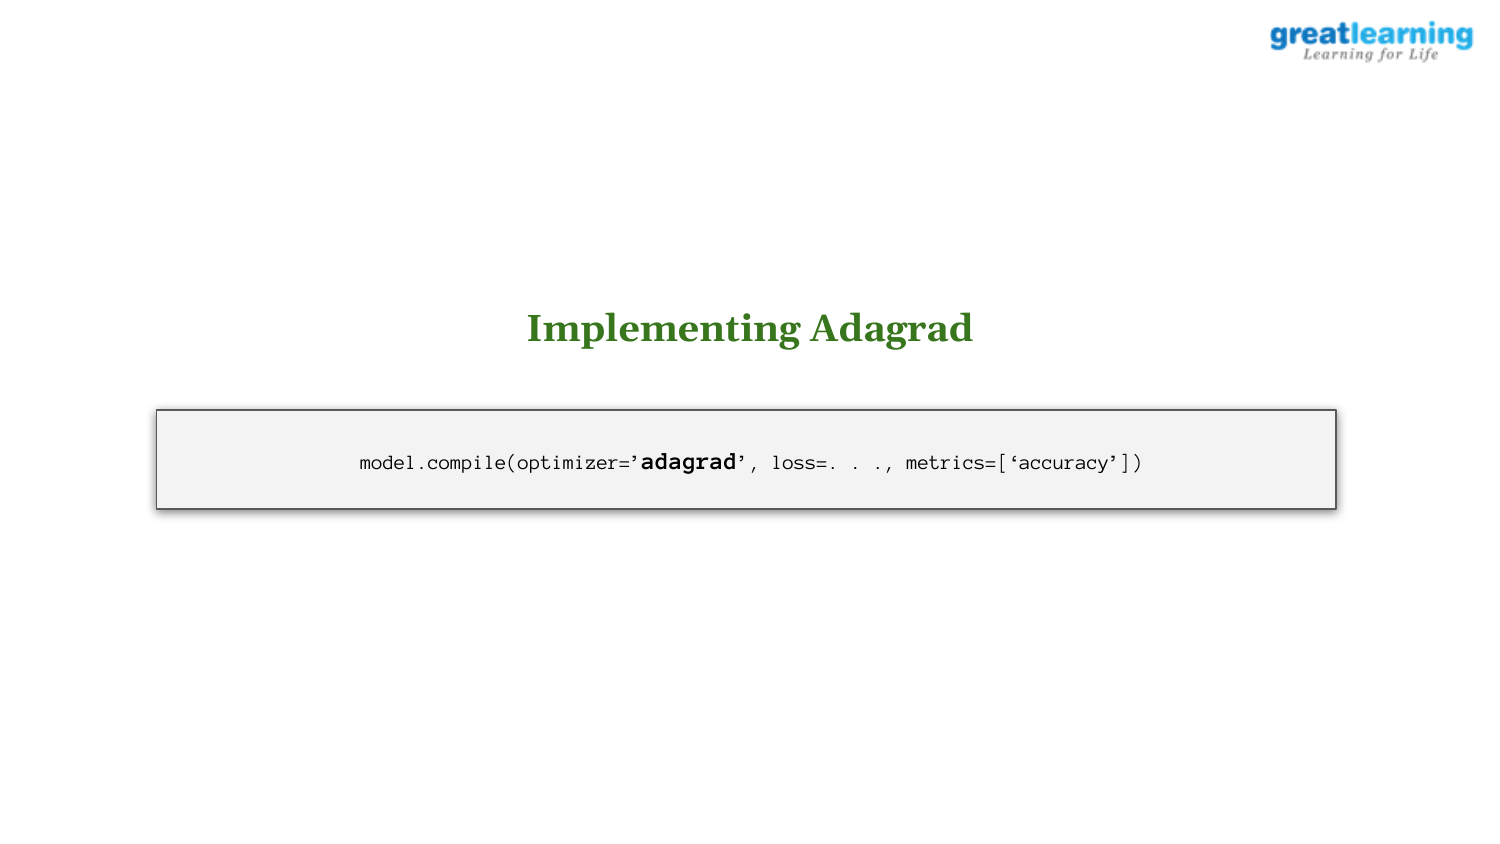

Implementing Adagrad
    model.compile(optimizer=’adagrad’, loss=. . ., metrics=[‘accuracy’])